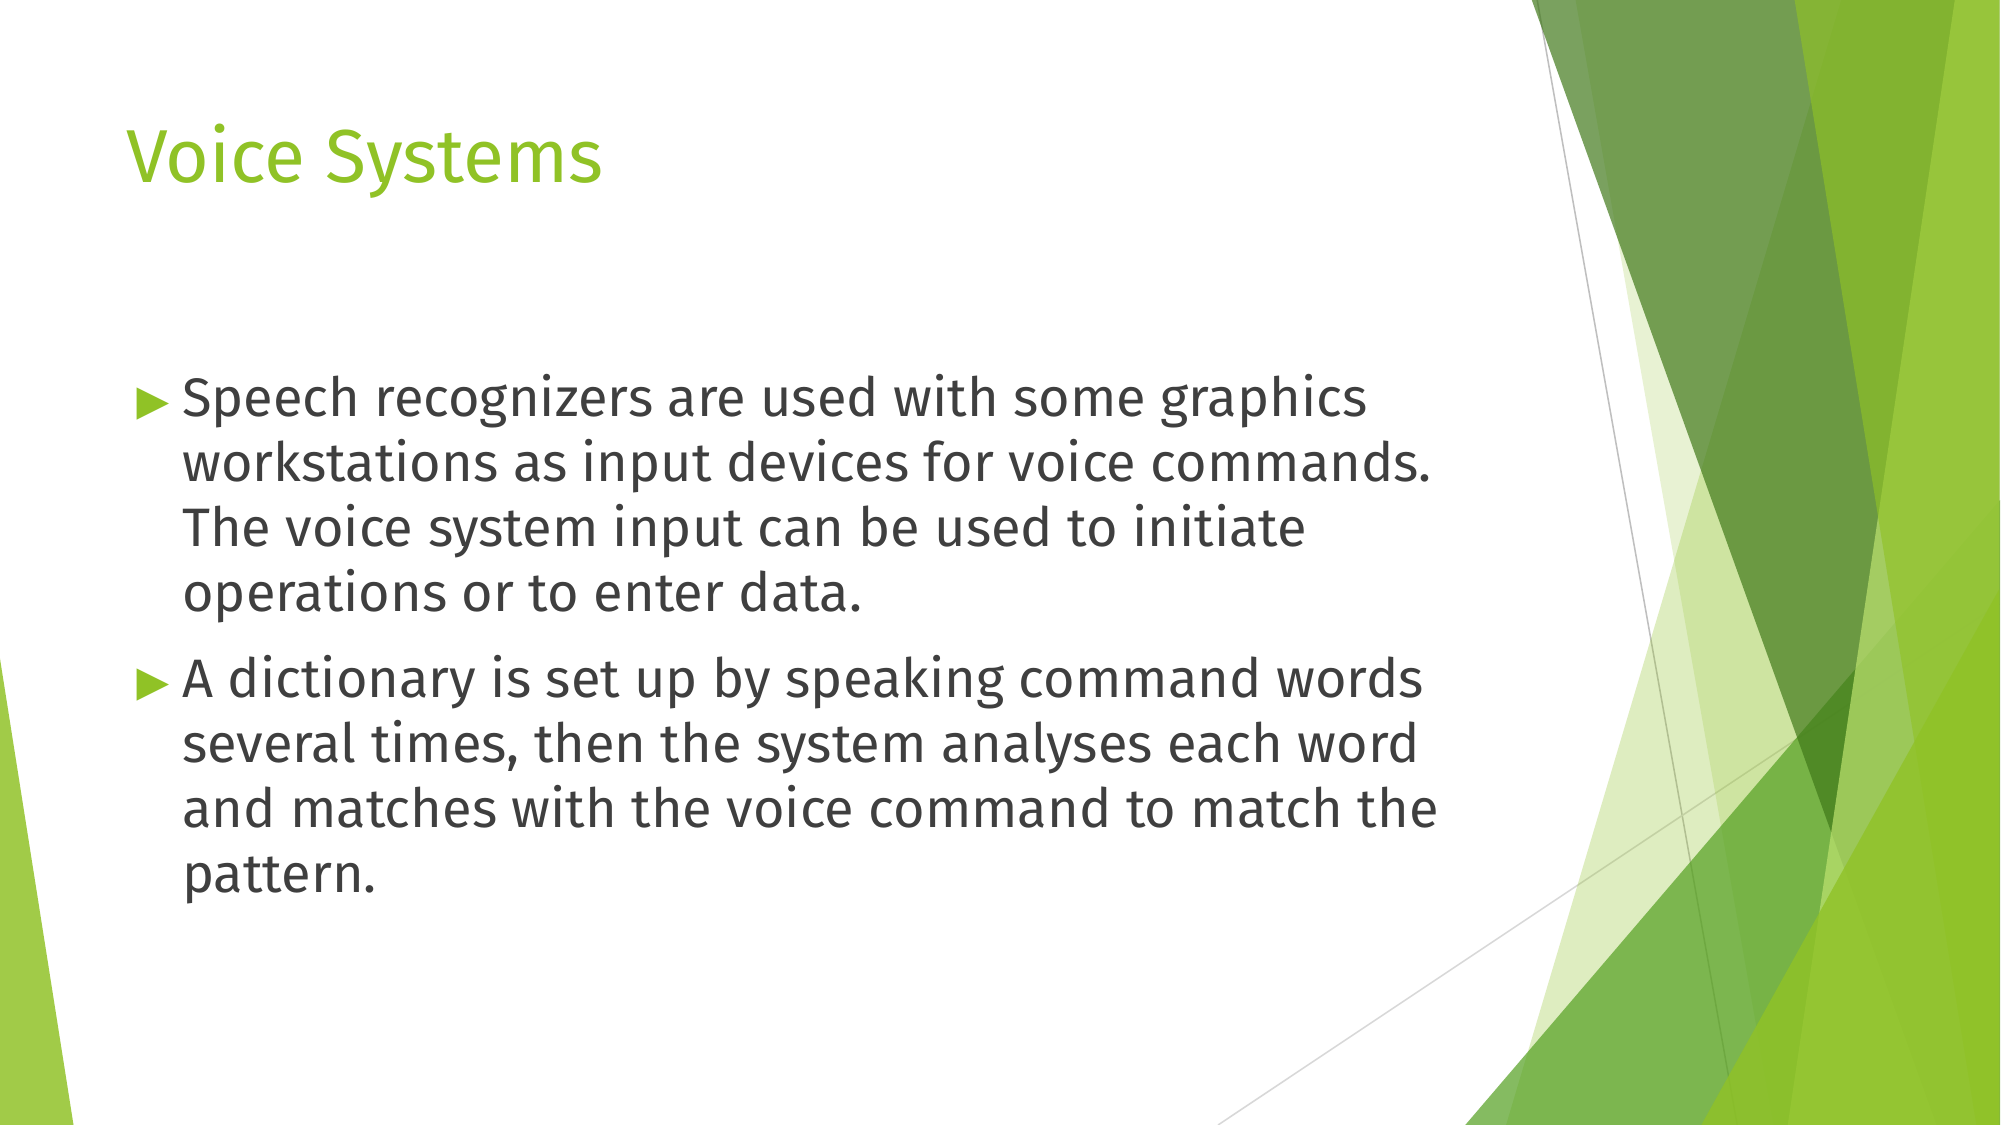

# Voice Systems
Speech recognizers are used with some graphics workstations as input devices for voice commands. The voice system input can be used to initiate operations or to enter data.
A dictionary is set up by speaking command words several times, then the system analyses each word and matches with the voice command to match the pattern.